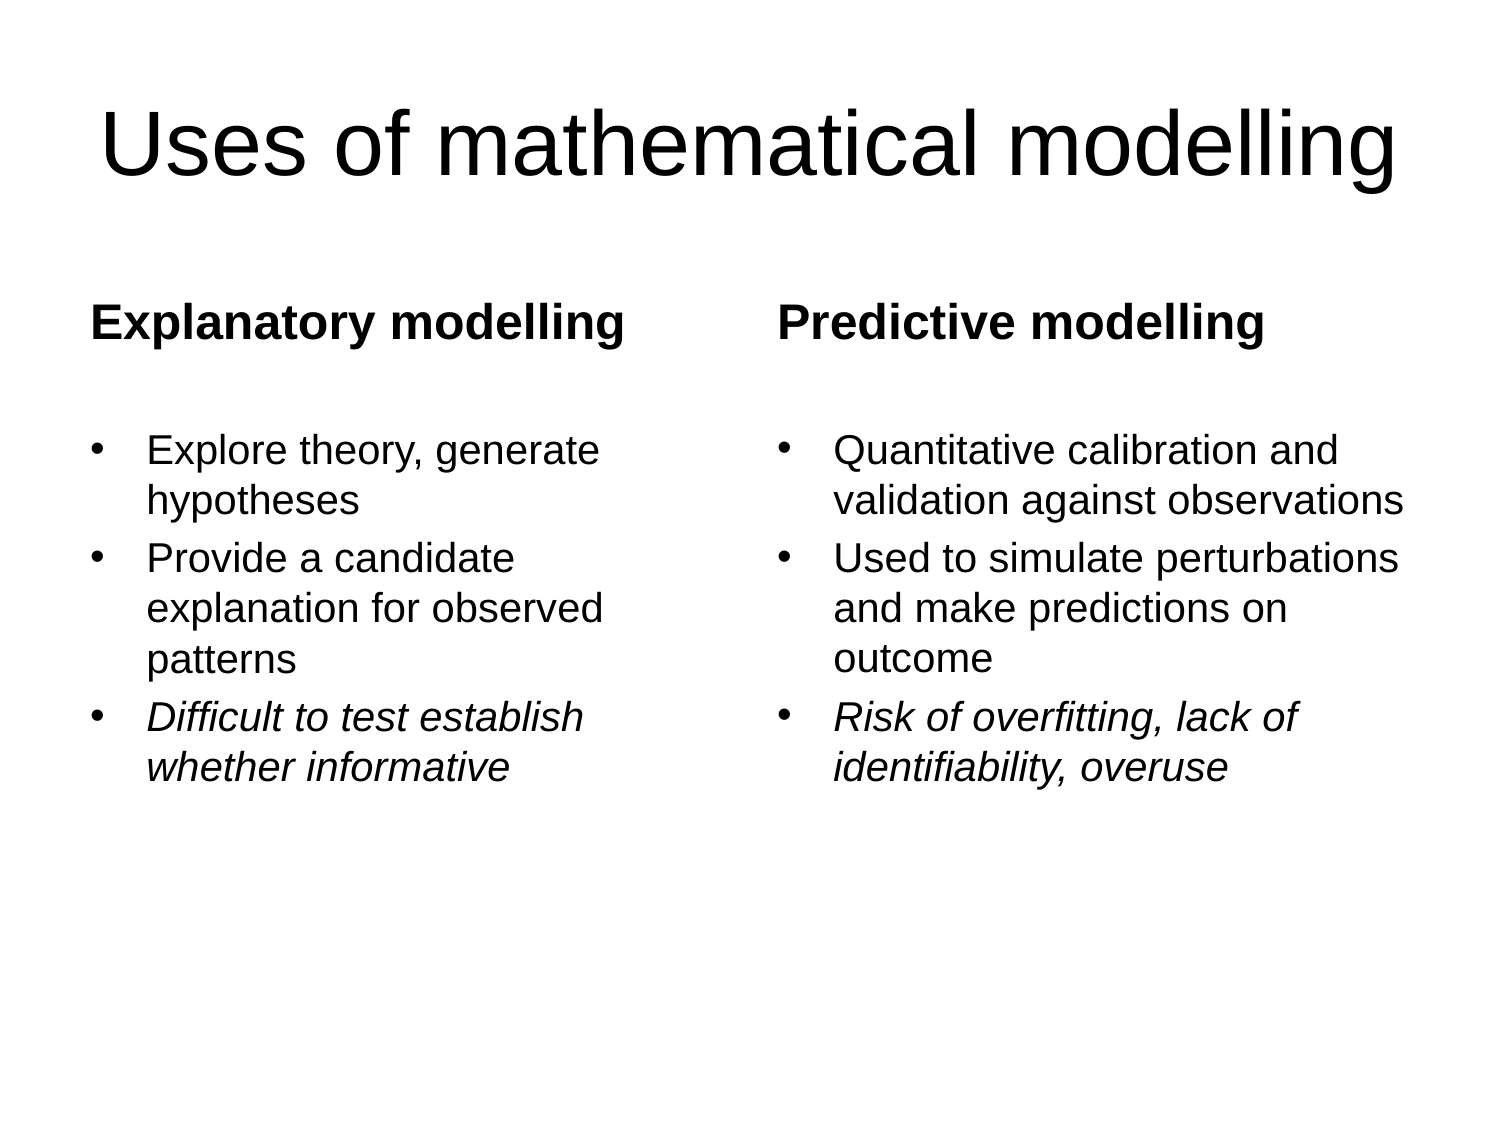

# Uses of mathematical modelling
Explanatory modelling
Predictive modelling

Explore theory, generate hypotheses
Provide a candidate explanation for observed patterns
Difficult to test establish whether informative

Quantitative calibration and validation against observations
Used to simulate perturbations and make predictions on outcome
Risk of overfitting, lack of identifiability, overuse